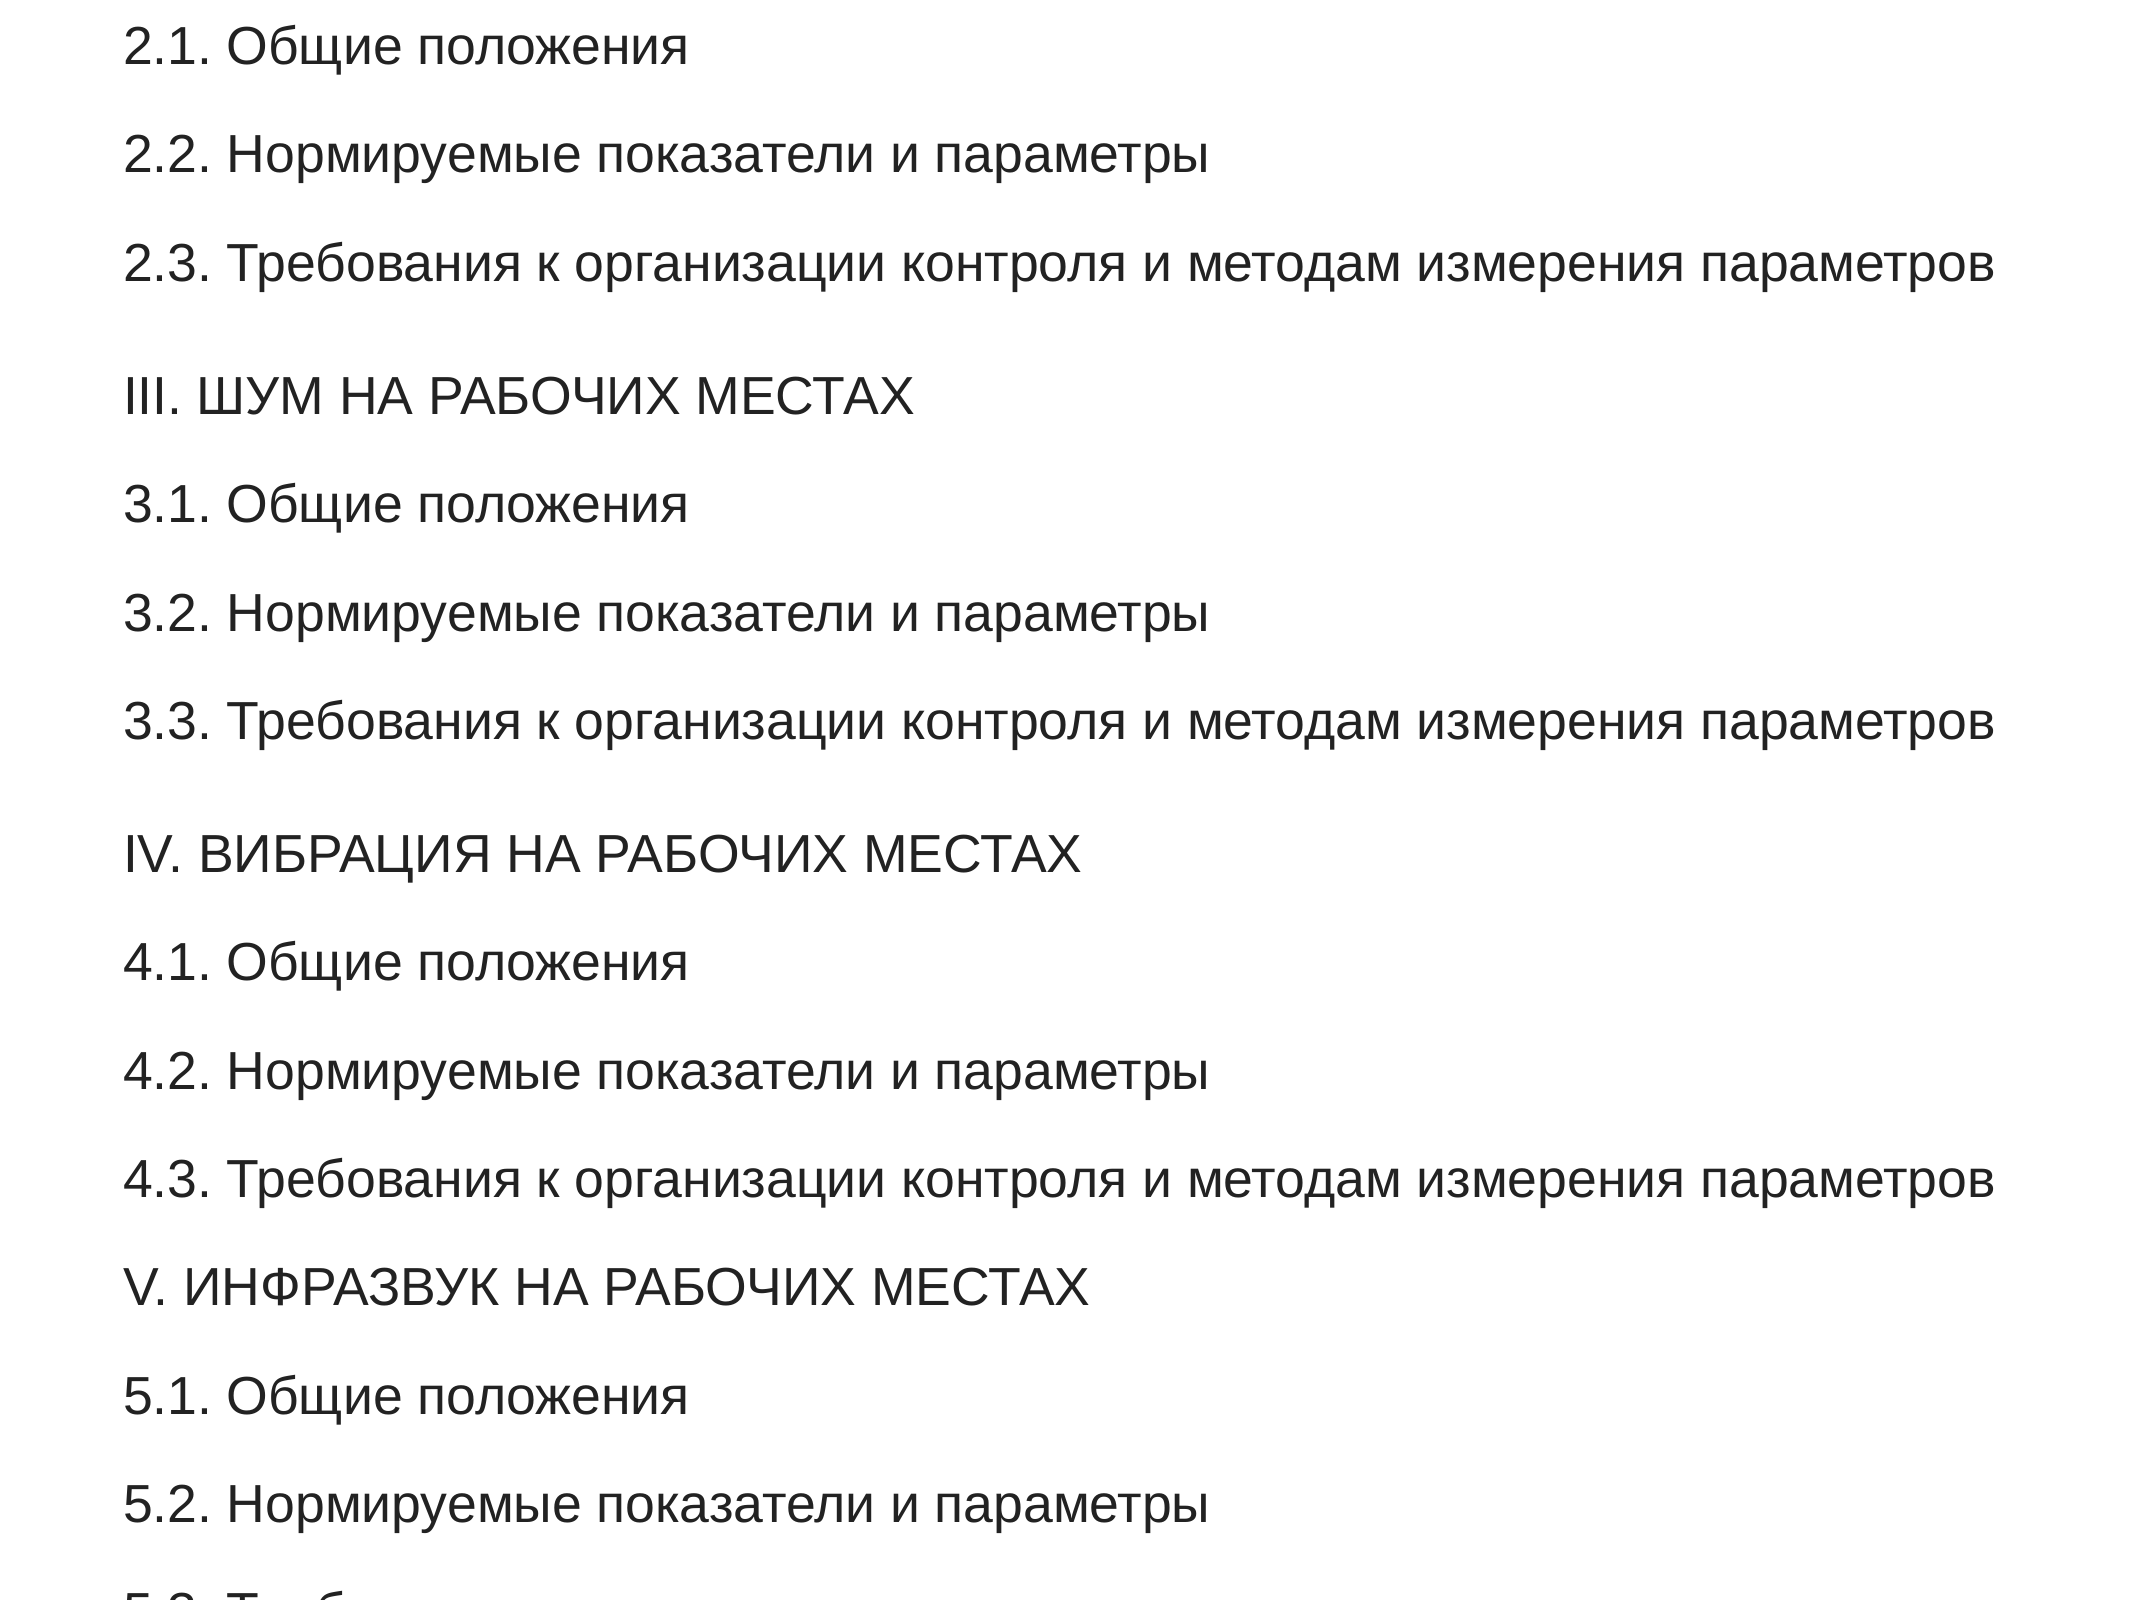

I. ОБЩИЕ ПОЛОЖЕНИЯ И ОБЛАСТЬ ПРИМЕНЕНИЯ
II. МИКРОКЛИМАТ НА РАБОЧИХ МЕСТАХ
2.1. Общие положения
2.2. Нормируемые показатели и параметры
2.3. Требования к организации контроля и методам измерения параметров
III. ШУМ НА РАБОЧИХ МЕСТАХ
3.1. Общие положения
3.2. Нормируемые показатели и параметры
3.3. Требования к организации контроля и методам измерения параметров
IV. ВИБРАЦИЯ НА РАБОЧИХ МЕСТАХ
4.1. Общие положения
4.2. Нормируемые показатели и параметры
4.3. Требования к организации контроля и методам измерения параметров
V. ИНФРАЗВУК НА РАБОЧИХ МЕСТАХ
5.1. Общие положения
5.2. Нормируемые показатели и параметры
5.3. Требования к организации контроля и методам измерения параметров
5.4. Санитарно-эпидемиологические требования к защите от инфразвука